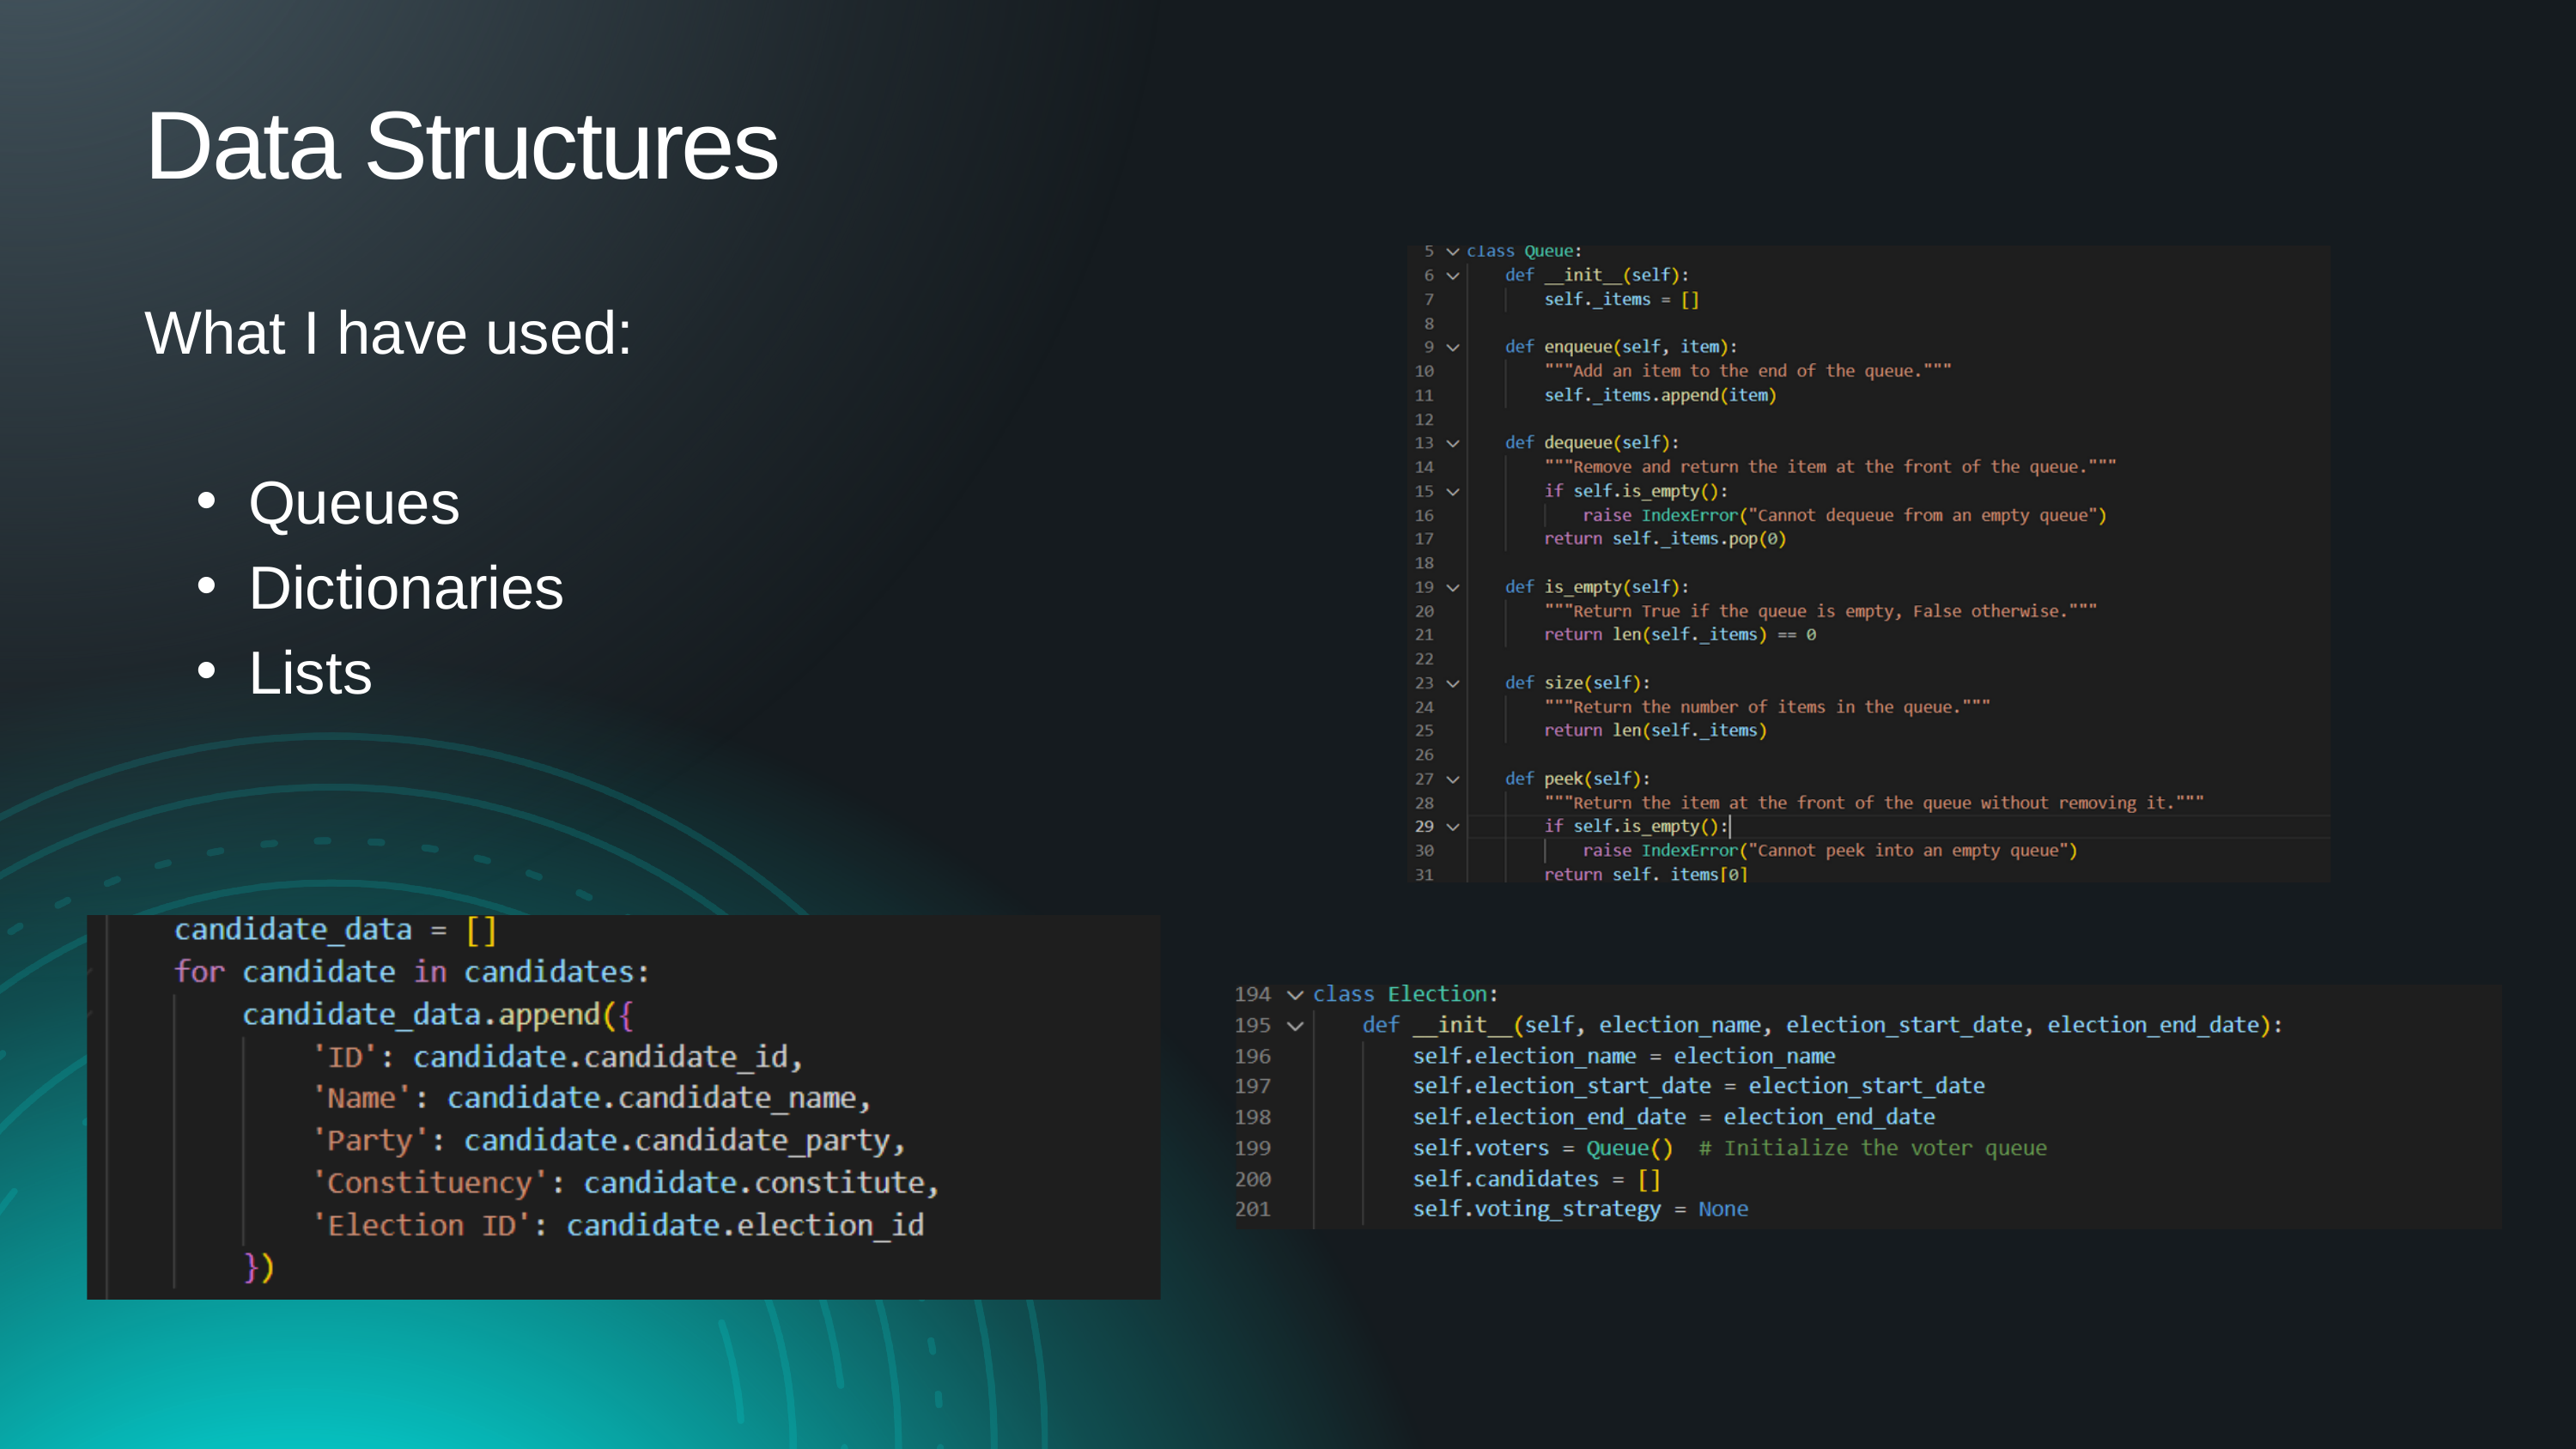

Data Structures

What I have used:

Queues
Dictionaries
Lists